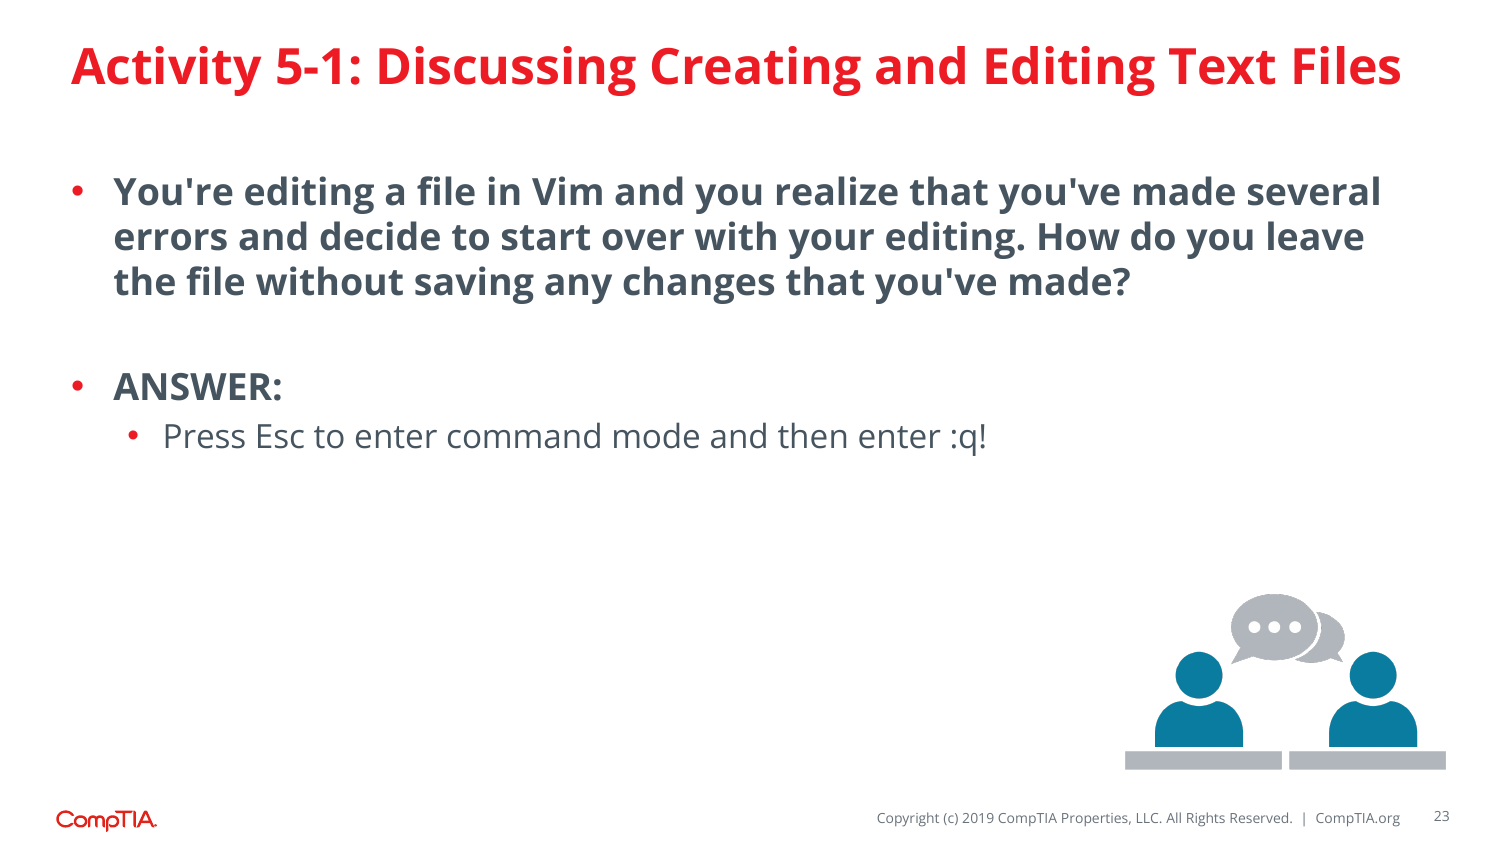

# Activity 5-1: Discussing Creating and Editing Text Files
You're editing a file in Vim and you realize that you've made several errors and decide to start over with your editing. How do you leave the file without saving any changes that you've made?

ANSWER:
Press Esc to enter command mode and then enter :q!

23